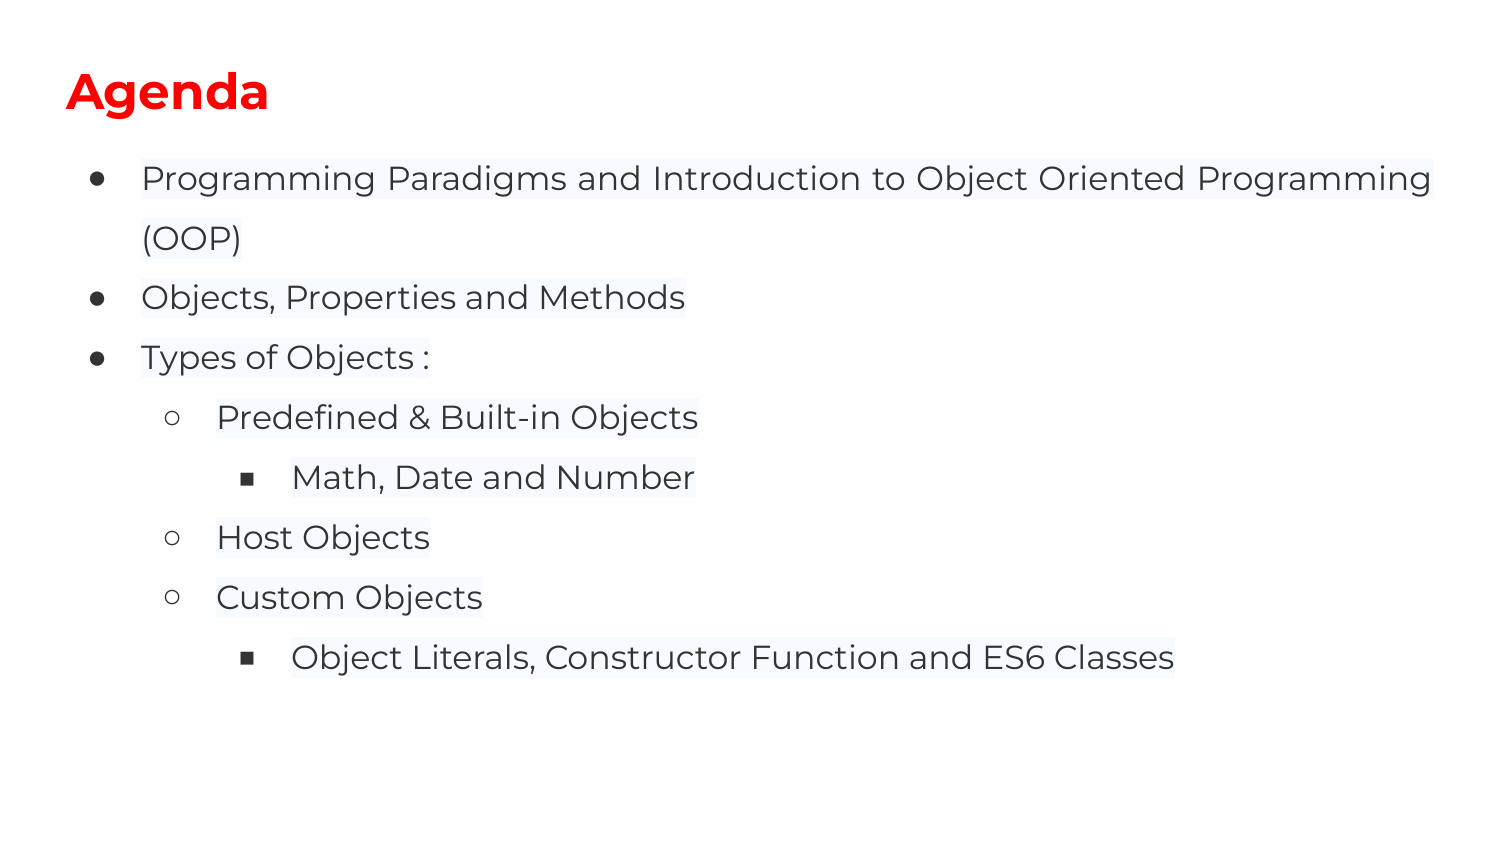

# Agenda
Programming Paradigms and Introduction to Object Oriented Programming (OOP)
Objects, Properties and Methods
Types of Objects :
Predefined & Built-in Objects
Math, Date and Number
Host Objects
Custom Objects
Object Literals, Constructor Function and ES6 Classes